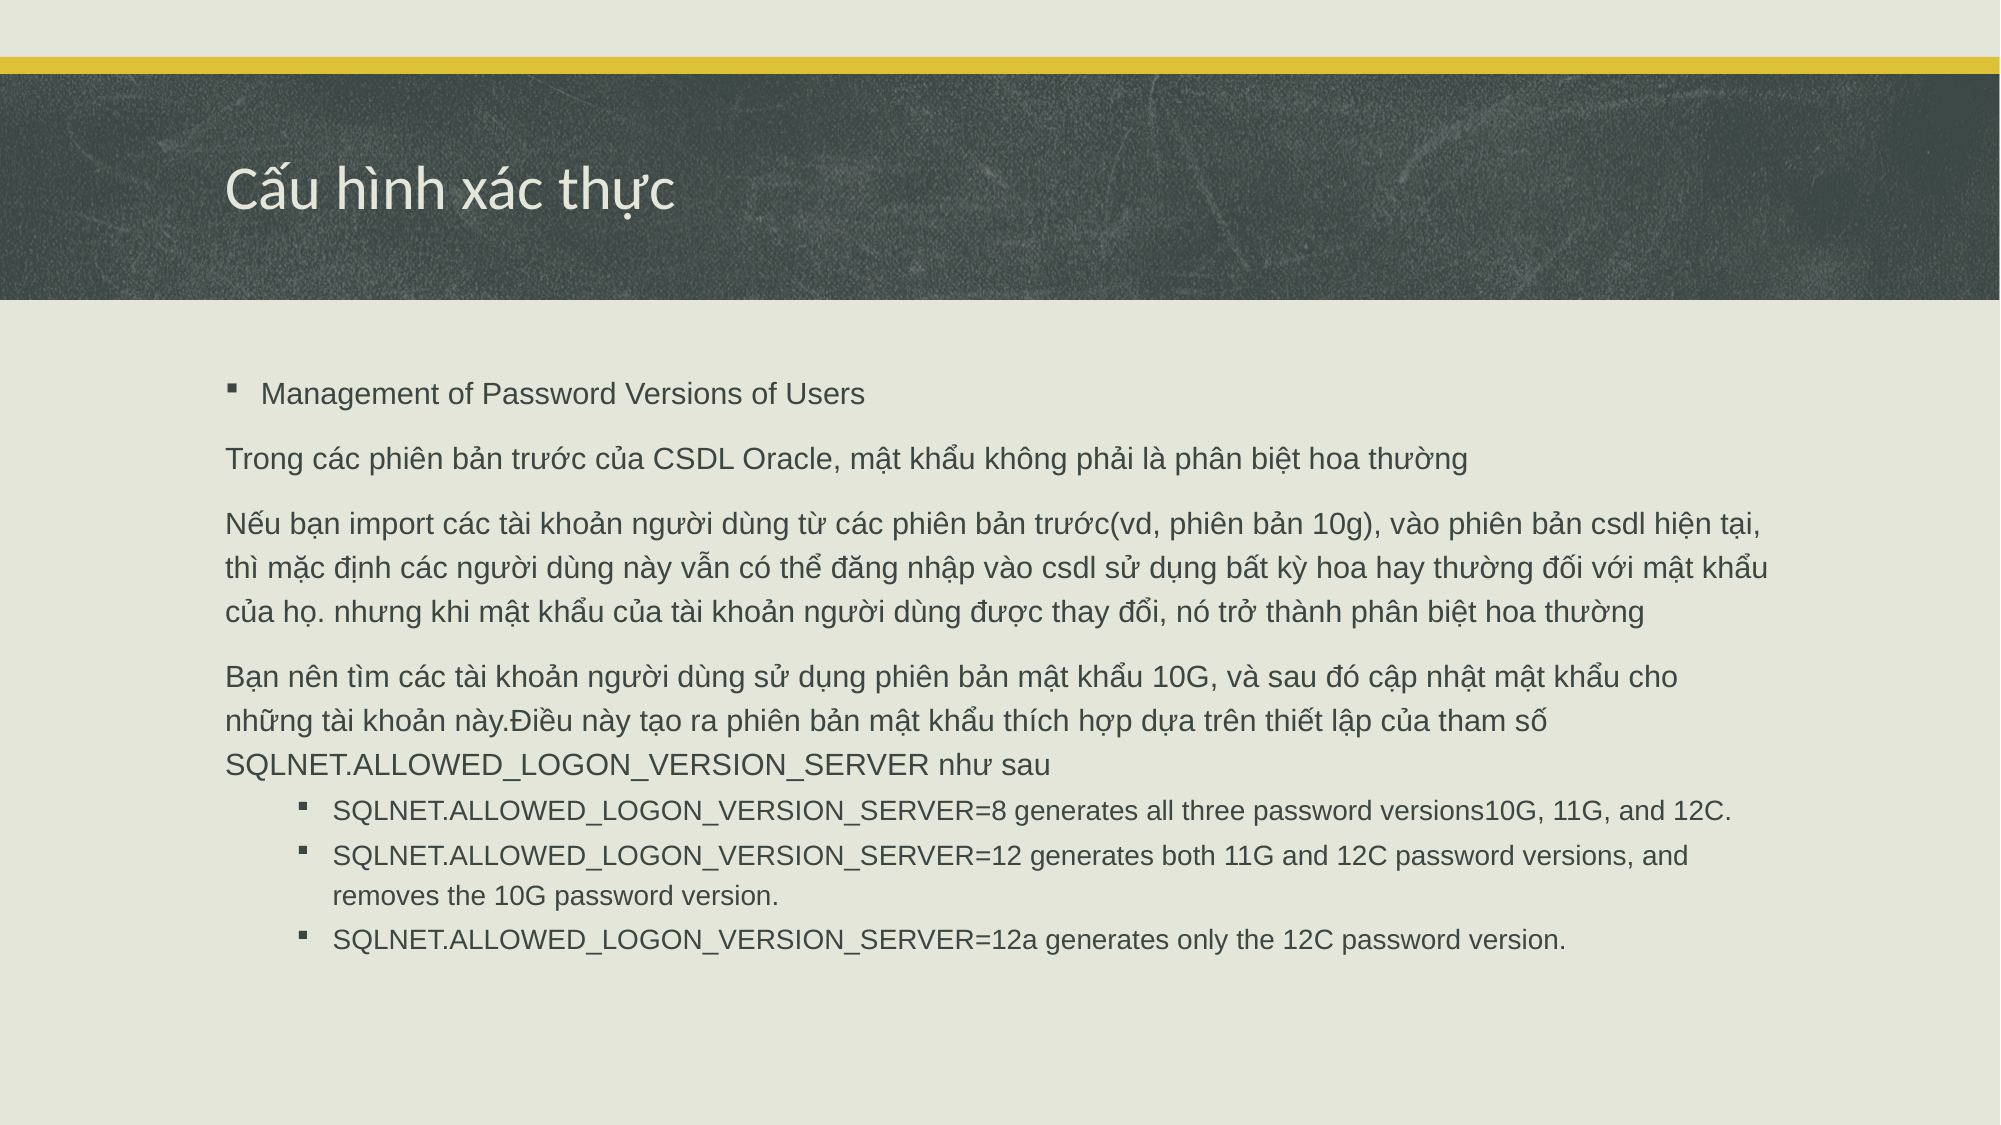

# Cấu hình xác thực
Management of Password Versions of Users
Trong các phiên bản trước của CSDL Oracle, mật khẩu không phải là phân biệt hoa thường
Nếu bạn import các tài khoản người dùng từ các phiên bản trước(vd, phiên bản 10g), vào phiên bản csdl hiện tại, thì mặc định các người dùng này vẫn có thể đăng nhập vào csdl sử dụng bất kỳ hoa hay thường đối với mật khẩu của họ. nhưng khi mật khẩu của tài khoản người dùng được thay đổi, nó trở thành phân biệt hoa thường
Bạn nên tìm các tài khoản người dùng sử dụng phiên bản mật khẩu 10G, và sau đó cập nhật mật khẩu cho những tài khoản này.Điều này tạo ra phiên bản mật khẩu thích hợp dựa trên thiết lập của tham số SQLNET.ALLOWED_LOGON_VERSION_SERVER như sau
SQLNET.ALLOWED_LOGON_VERSION_SERVER=8 generates all three password versions10G, 11G, and 12C.
SQLNET.ALLOWED_LOGON_VERSION_SERVER=12 generates both 11G and 12C password versions, and removes the 10G password version.
SQLNET.ALLOWED_LOGON_VERSION_SERVER=12a generates only the 12C password version.